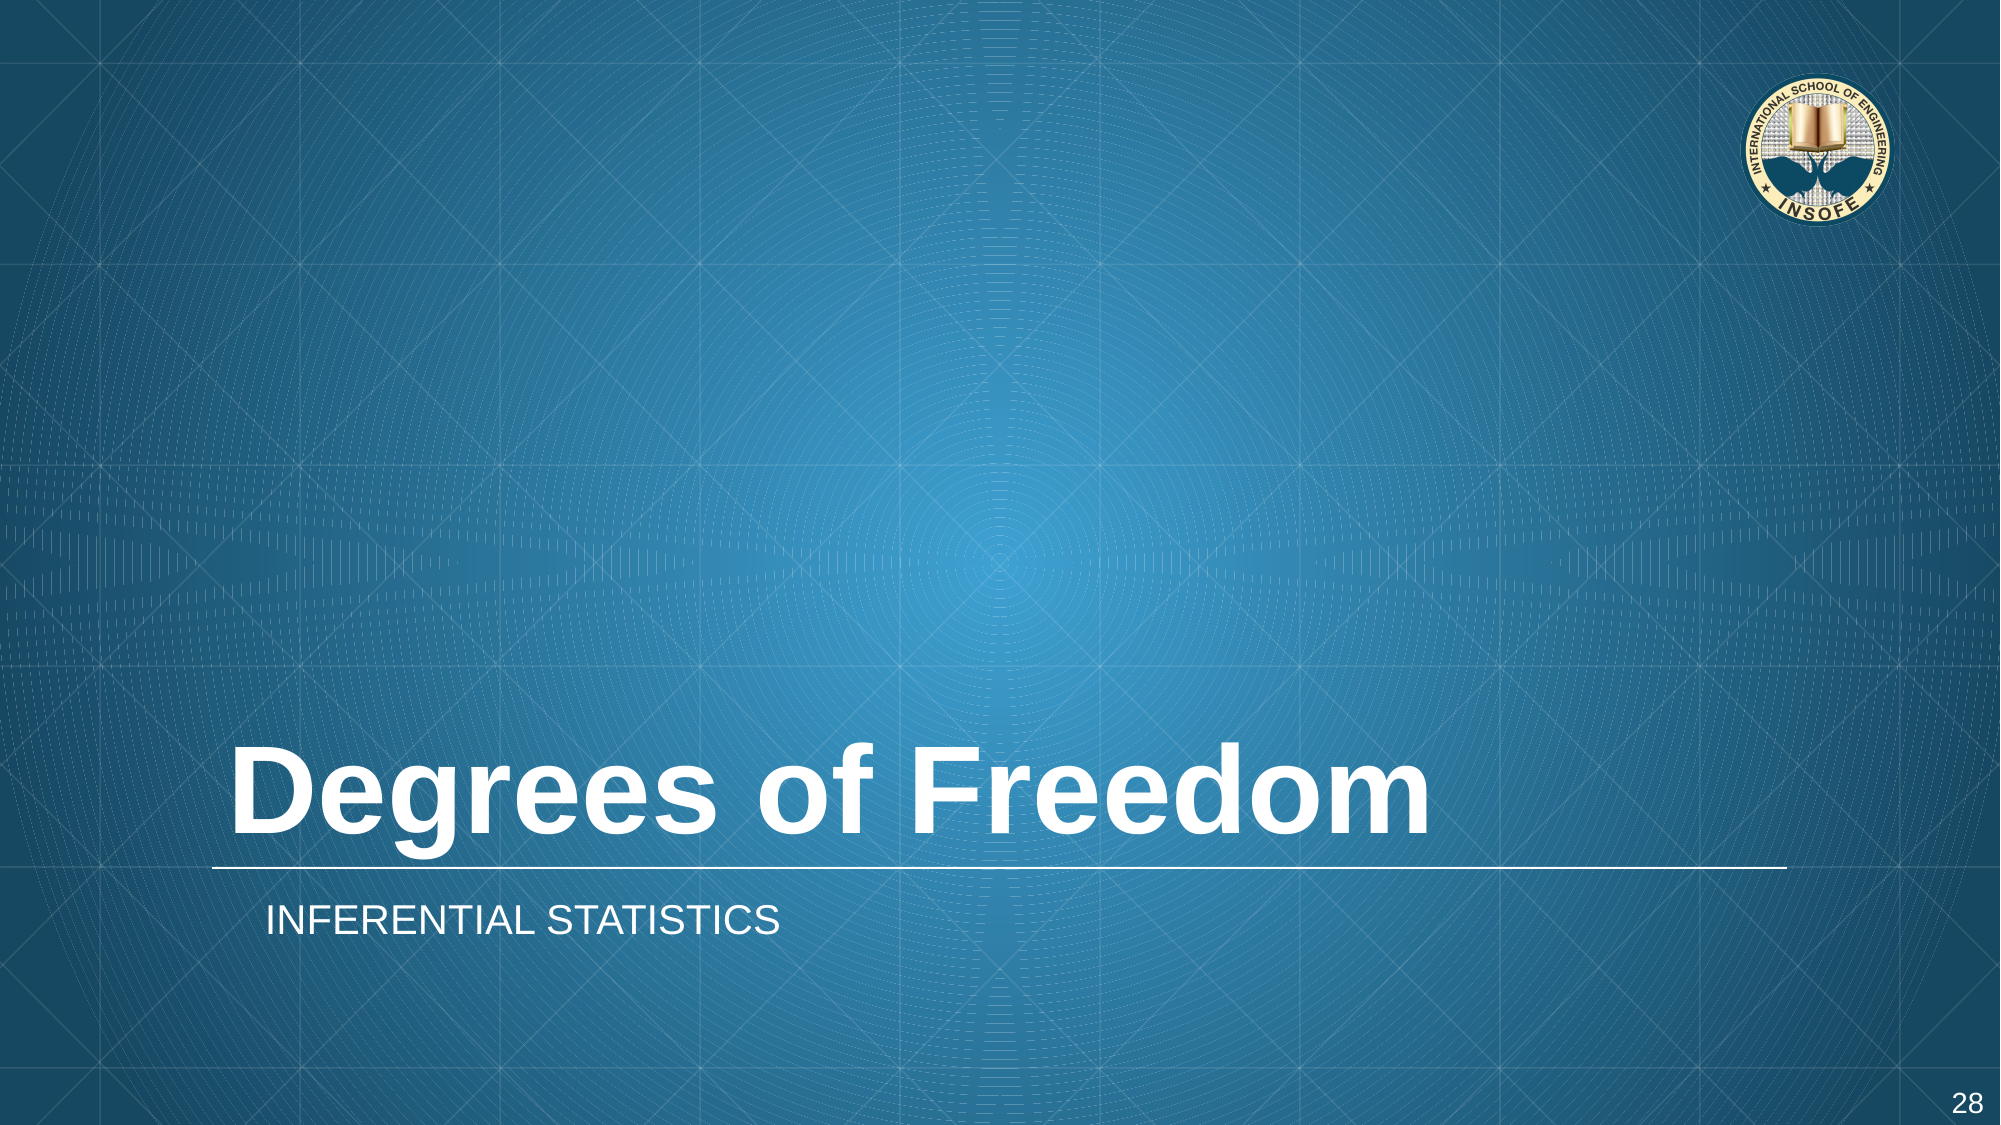

# Degrees of Freedom
INFERENTIAL STATISTICS
28